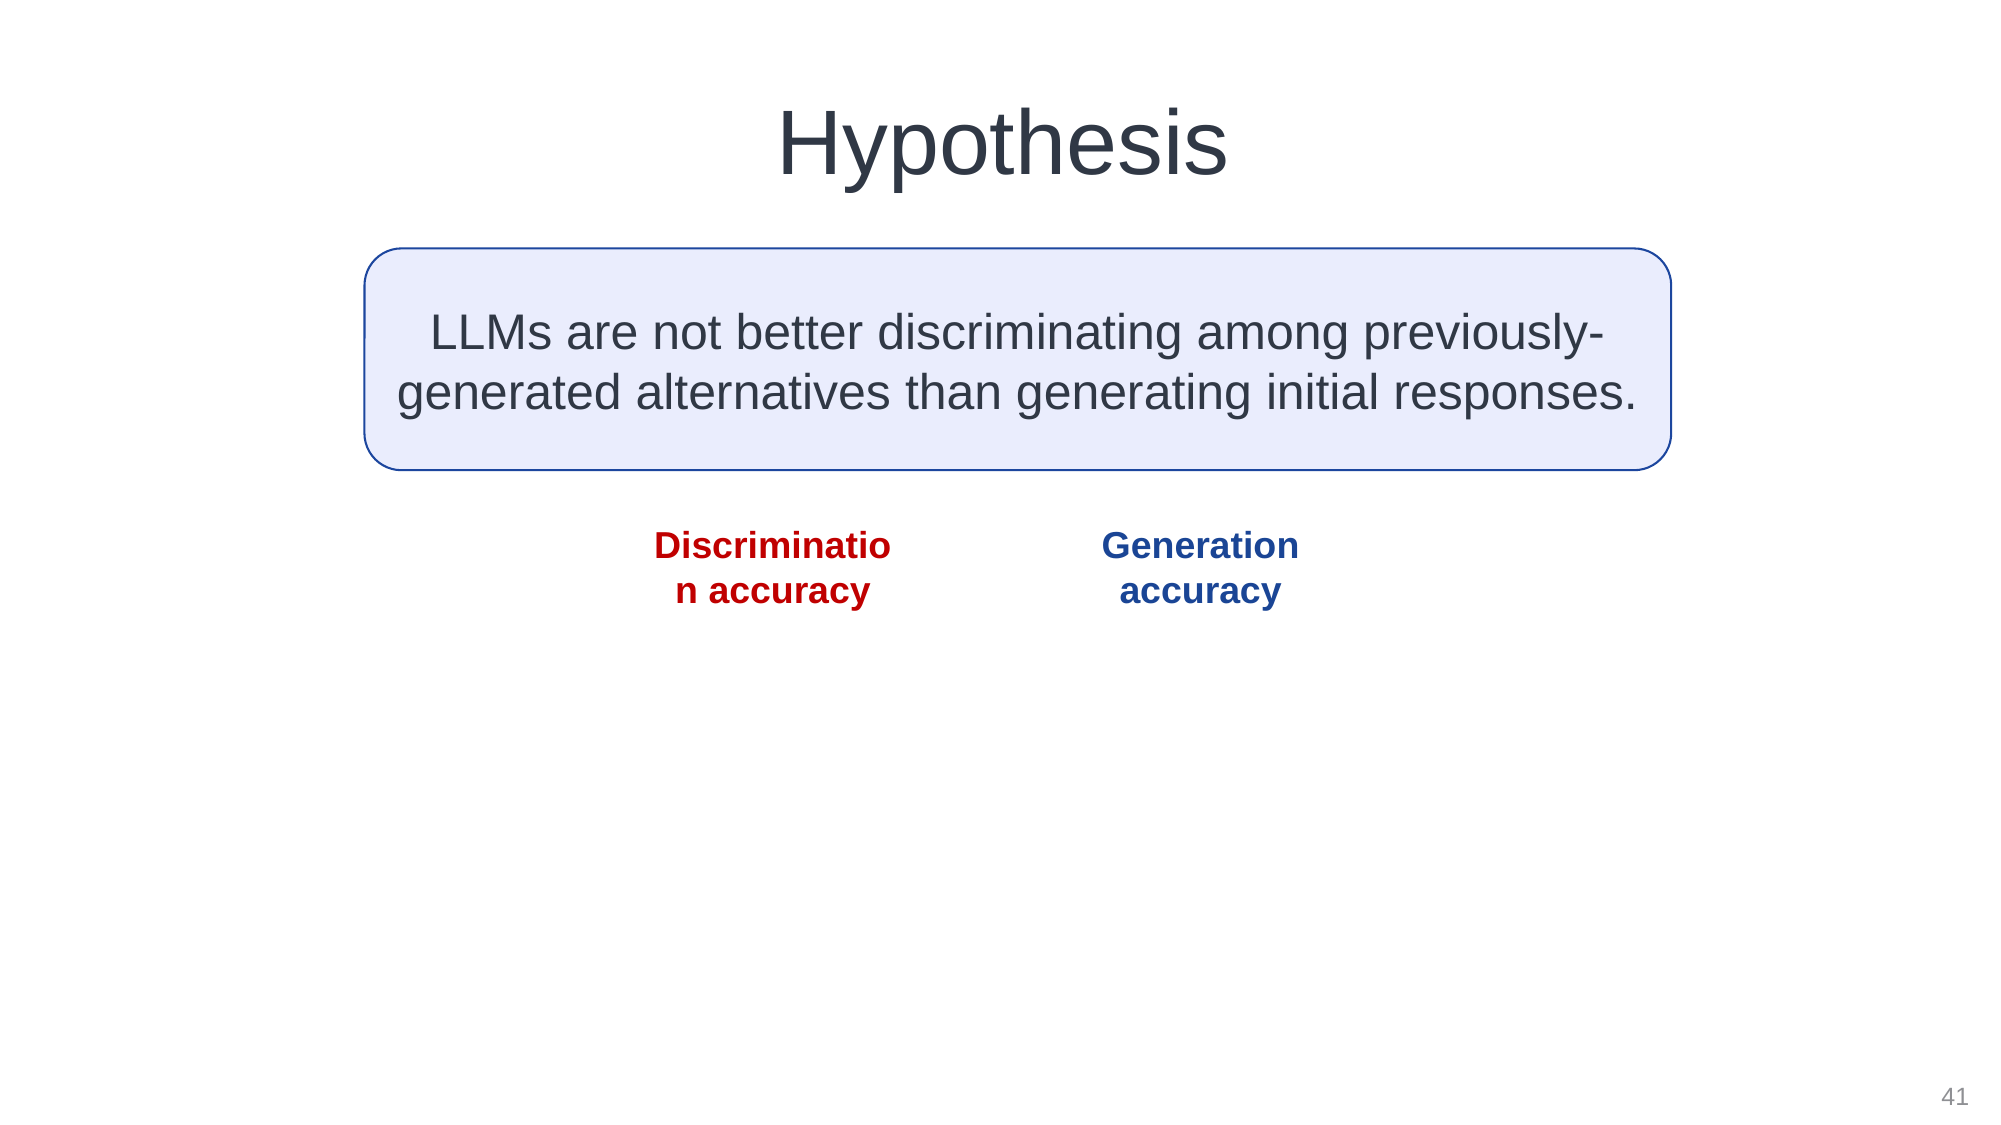

# Hypothesis

LLMs are not better discriminating among previously-generated alternatives than generating initial responses.
Discrimination accuracy
Generation accuracy
41